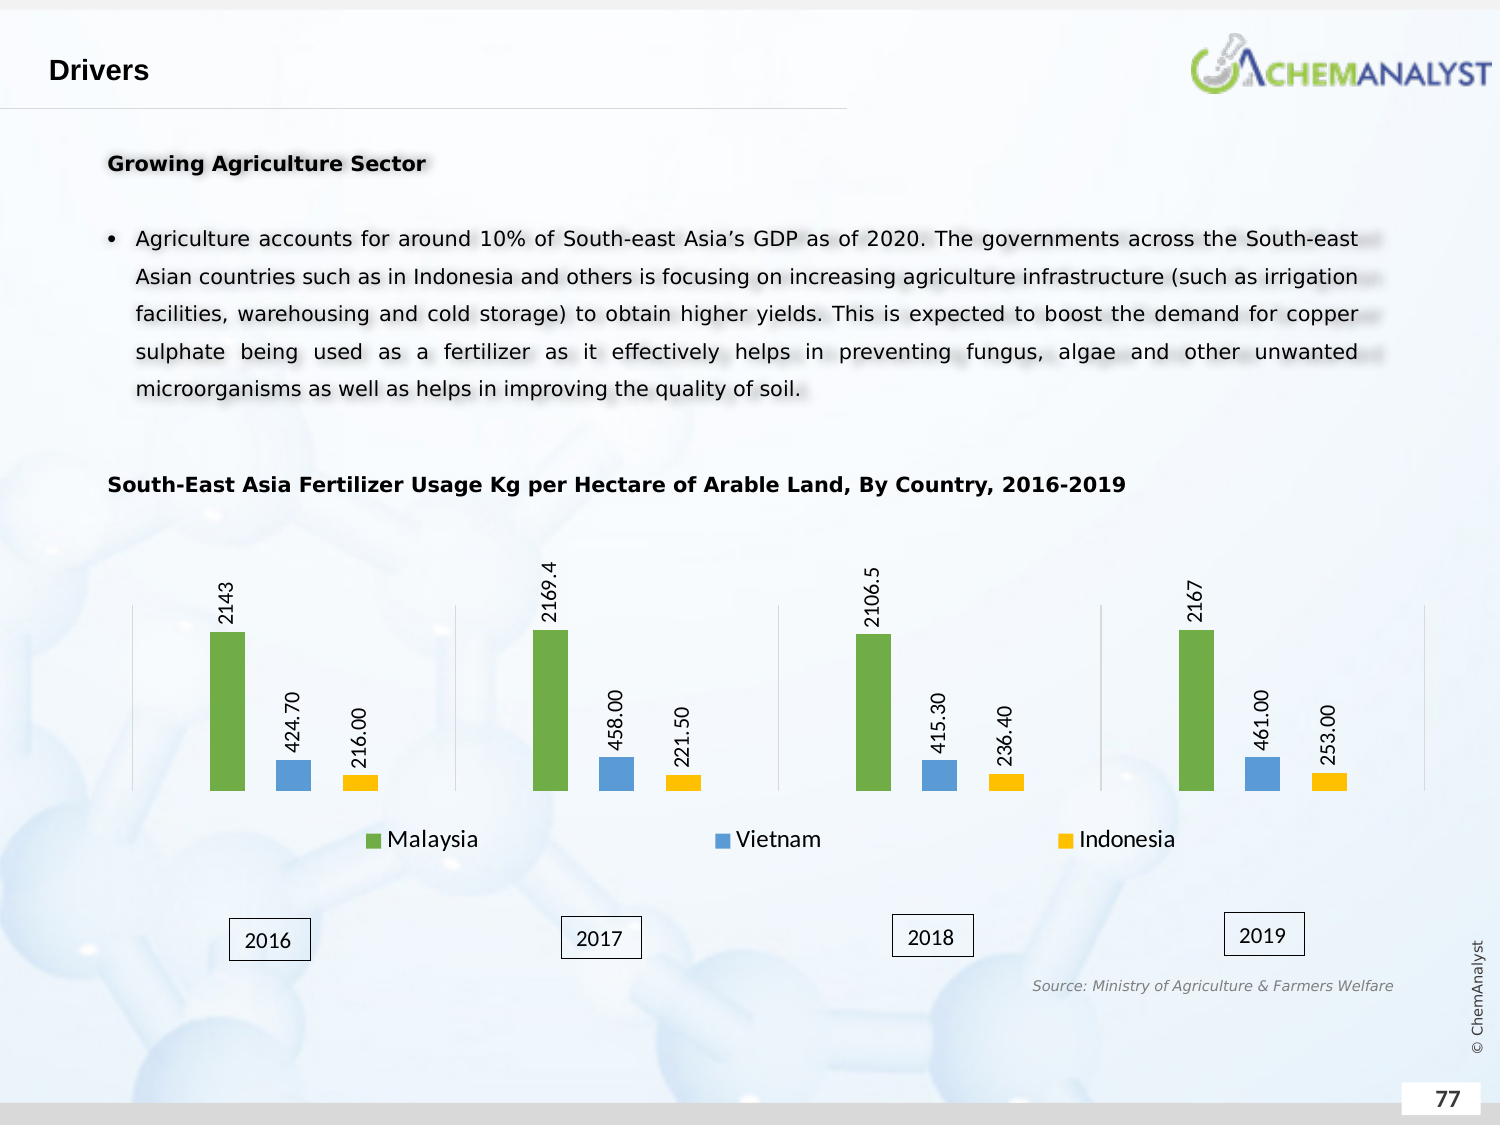

Drivers
Growing Agriculture Sector
Agriculture accounts for around 10% of South-east Asia’s GDP as of 2020. The governments across the South-east Asian countries such as in Indonesia and others is focusing on increasing agriculture infrastructure (such as irrigation facilities, warehousing and cold storage) to obtain higher yields. This is expected to boost the demand for copper sulphate being used as a fertilizer as it effectively helps in preventing fungus, algae and other unwanted microorganisms as well as helps in improving the quality of soil.

South-East Asia Fertilizer Usage Kg per Hectare of Arable Land, By Country, 2016-2019

### Chart

| Category | Malaysia | Vietnam | Indonesia |
|---|---|---|---|
2019
2018
2017
2016
Source: Ministry of Agriculture & Farmers Welfare